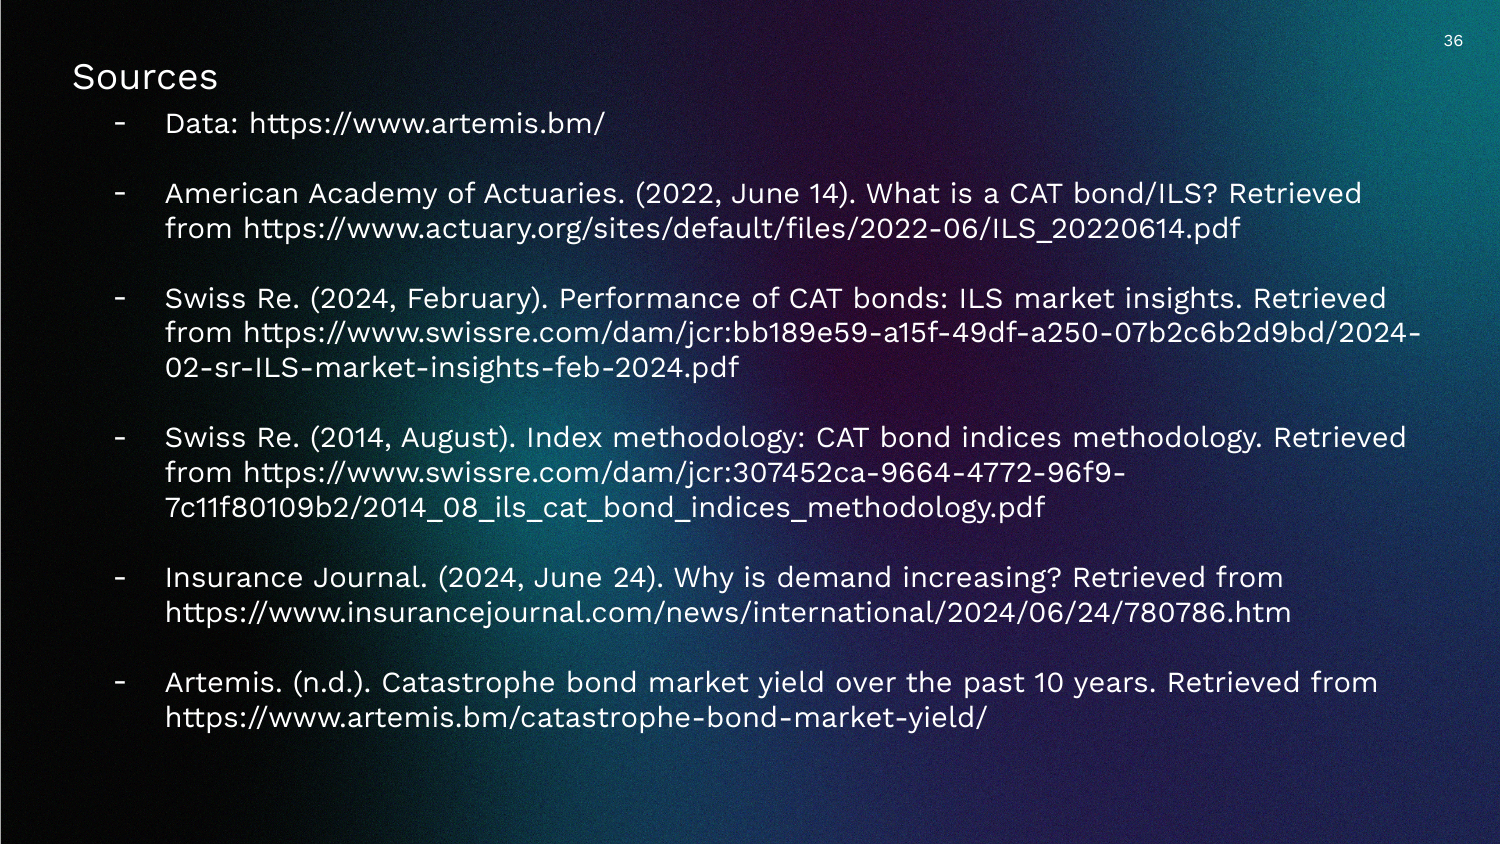

36
Sources

Data: https://www.artemis.bm/

American Academy of Actuaries. (2022, June 14). What is a CAT bond/ILS? Retrieved from https://www.actuary.org/sites/default/files/2022-06/ILS_20220614.pdf

Swiss Re. (2024, February). Performance of CAT bonds: ILS market insights. Retrieved from https://www.swissre.com/dam/jcr:bb189e59-a15f-49df-a250-07b2c6b2d9bd/2024-02-sr-ILS-market-insights-feb-2024.pdf

Swiss Re. (2014, August). Index methodology: CAT bond indices methodology. Retrieved from https://www.swissre.com/dam/jcr:307452ca-9664-4772-96f9-7c11f80109b2/2014_08_ils_cat_bond_indices_methodology.pdf

Insurance Journal. (2024, June 24). Why is demand increasing? Retrieved from https://www.insurancejournal.com/news/international/2024/06/24/780786.htm

Artemis. (n.d.). Catastrophe bond market yield over the past 10 years. Retrieved from https://www.artemis.bm/catastrophe-bond-market-yield/